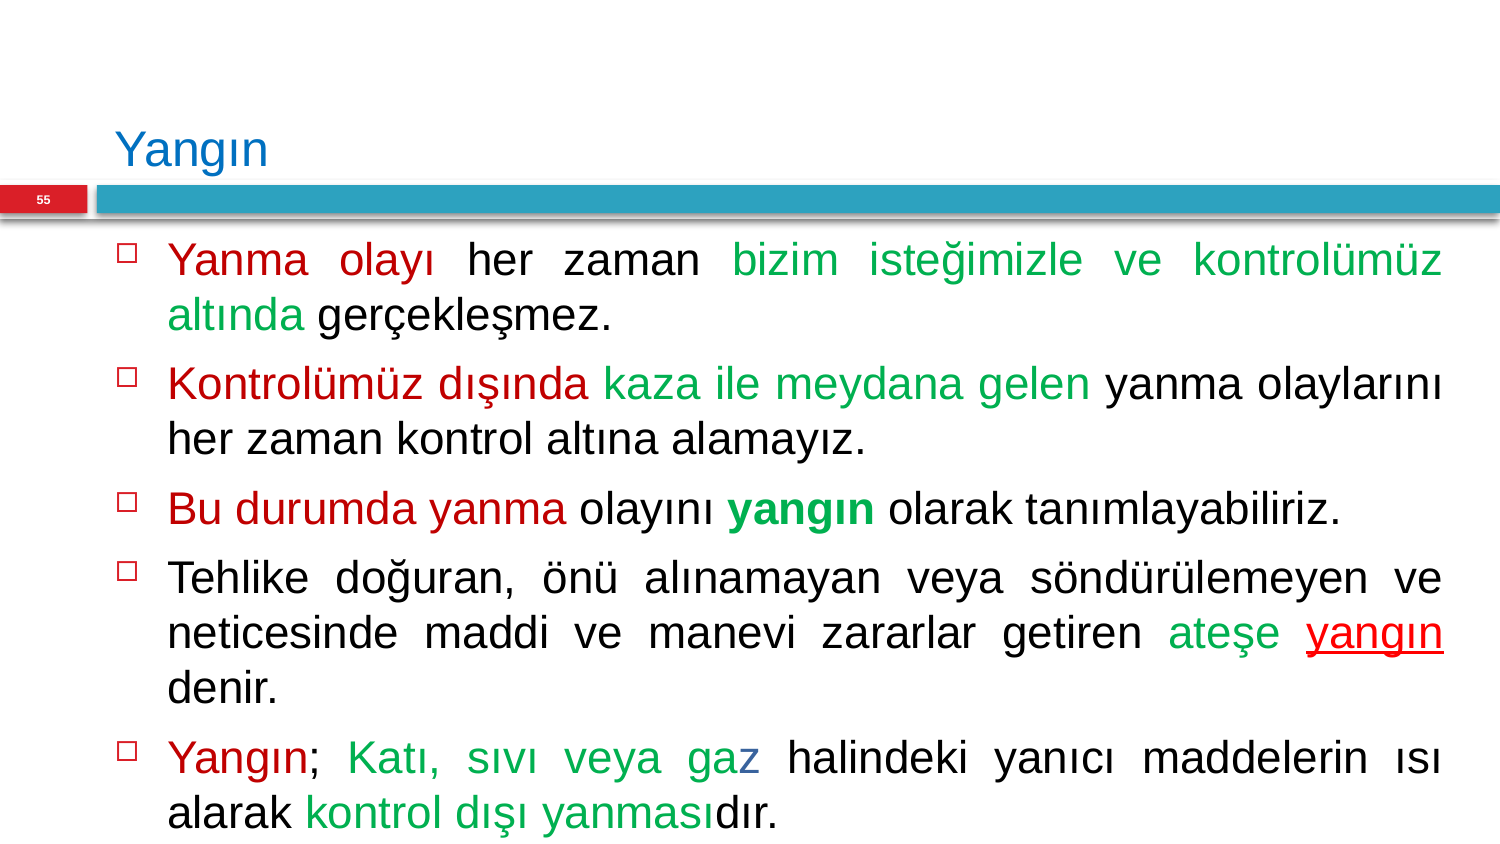

# Yangın
55
Yanma olayı her zaman bizim isteğimizle ve kontrolümüz altında gerçekleşmez.
Kontrolümüz dışında kaza ile meydana gelen yanma olaylarını her zaman kontrol altına alamayız.
Bu durumda yanma olayını yangın olarak tanımlayabiliriz.
Tehlike doğuran, önü alınamayan veya söndürülemeyen ve neticesinde maddi ve manevi zararlar getiren ateşe yangın denir.
Yangın; Katı, sıvı veya gaz halindeki yanıcı maddelerin ısı alarak kontrol dışı yanmasıdır.